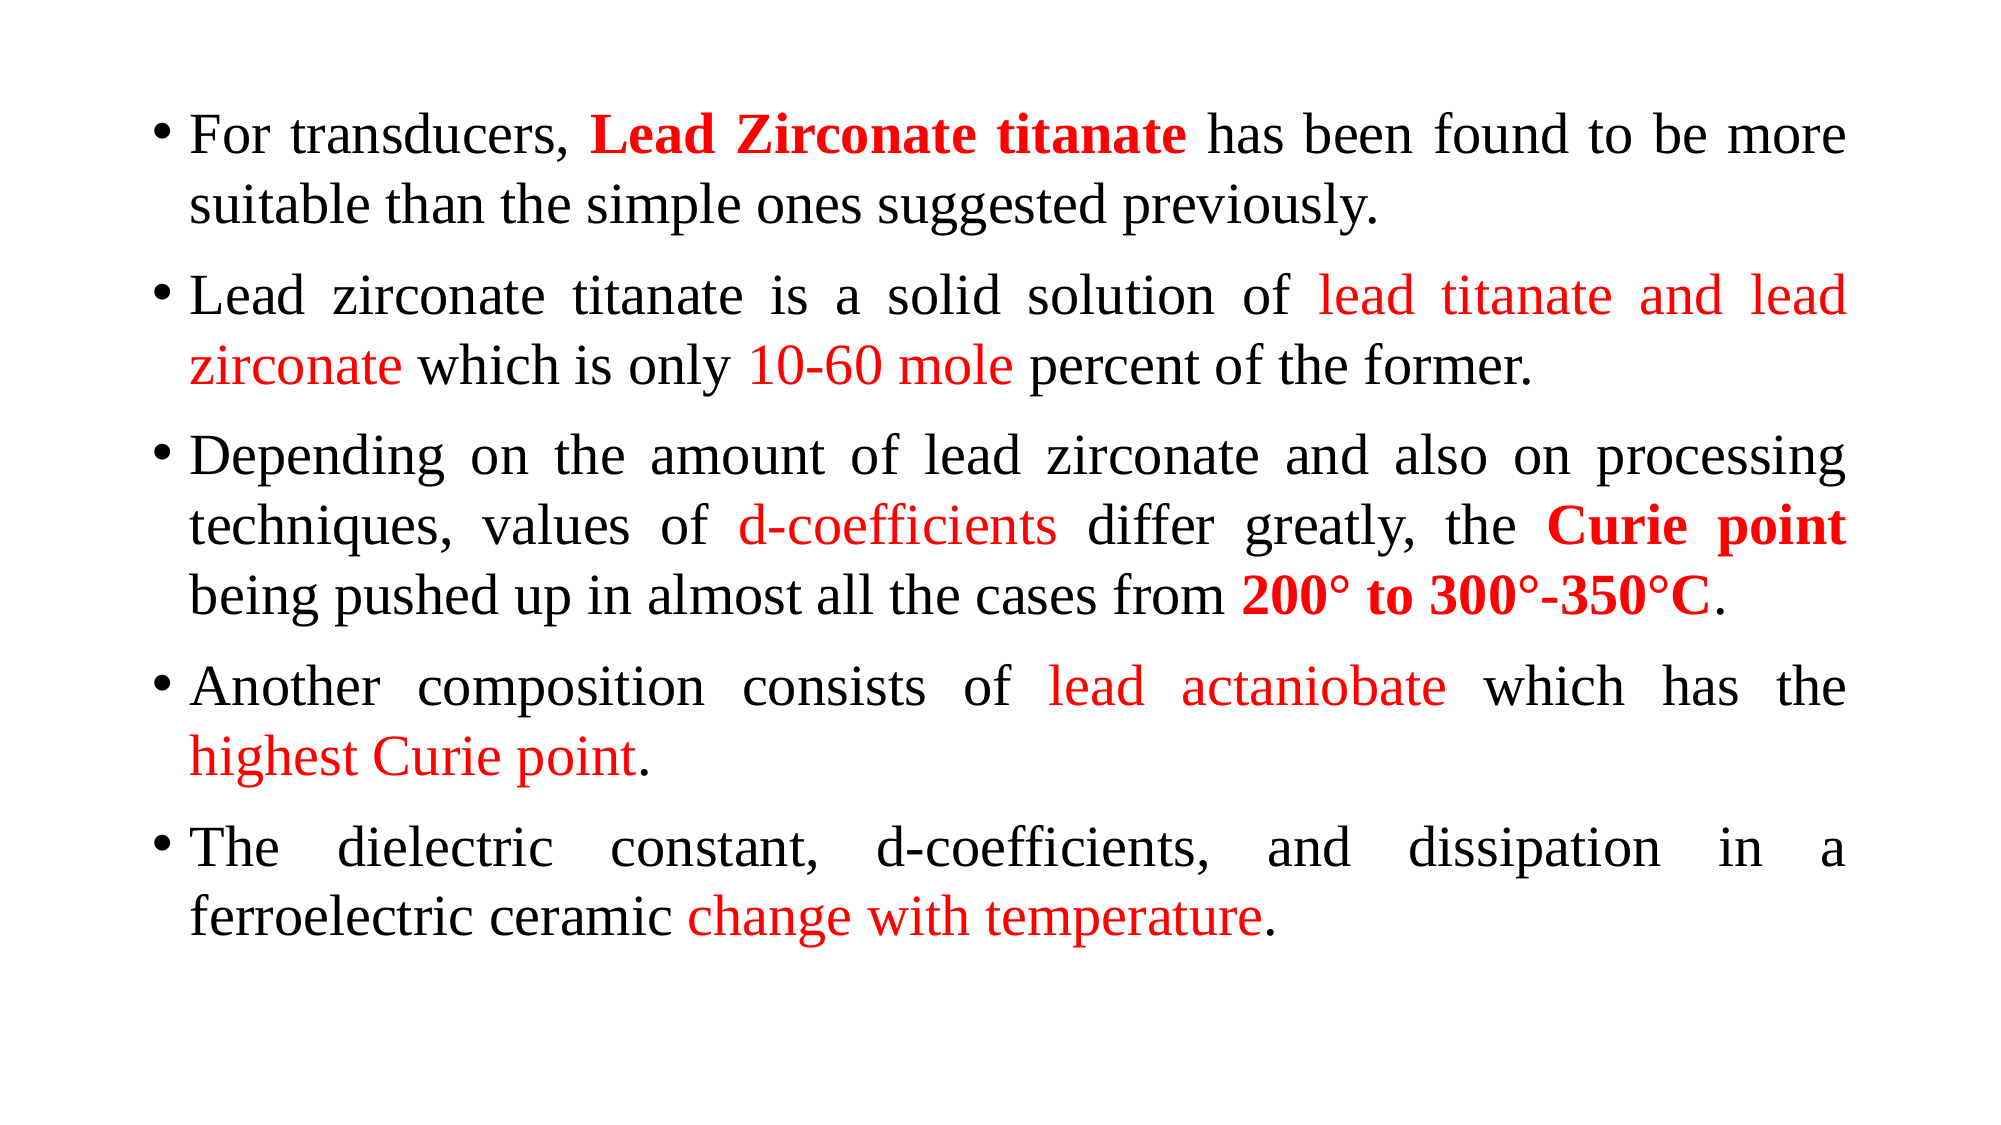

For transducers, Lead Zirconate titanate has been found to be more suitable than the simple ones suggested previously.
Lead zirconate titanate is a solid solution of lead titanate and lead zirconate which is only 10-60 mole percent of the former.
Depending on the amount of lead zirconate and also on processing techniques, values of d-coefficients differ greatly, the Curie point being pushed up in almost all the cases from 200° to 300°-350°C.
Another composition consists of lead actaniobate which has the highest Curie point.
The dielectric constant, d-coefficients, and dissipation in a ferroelectric ceramic change with temperature.